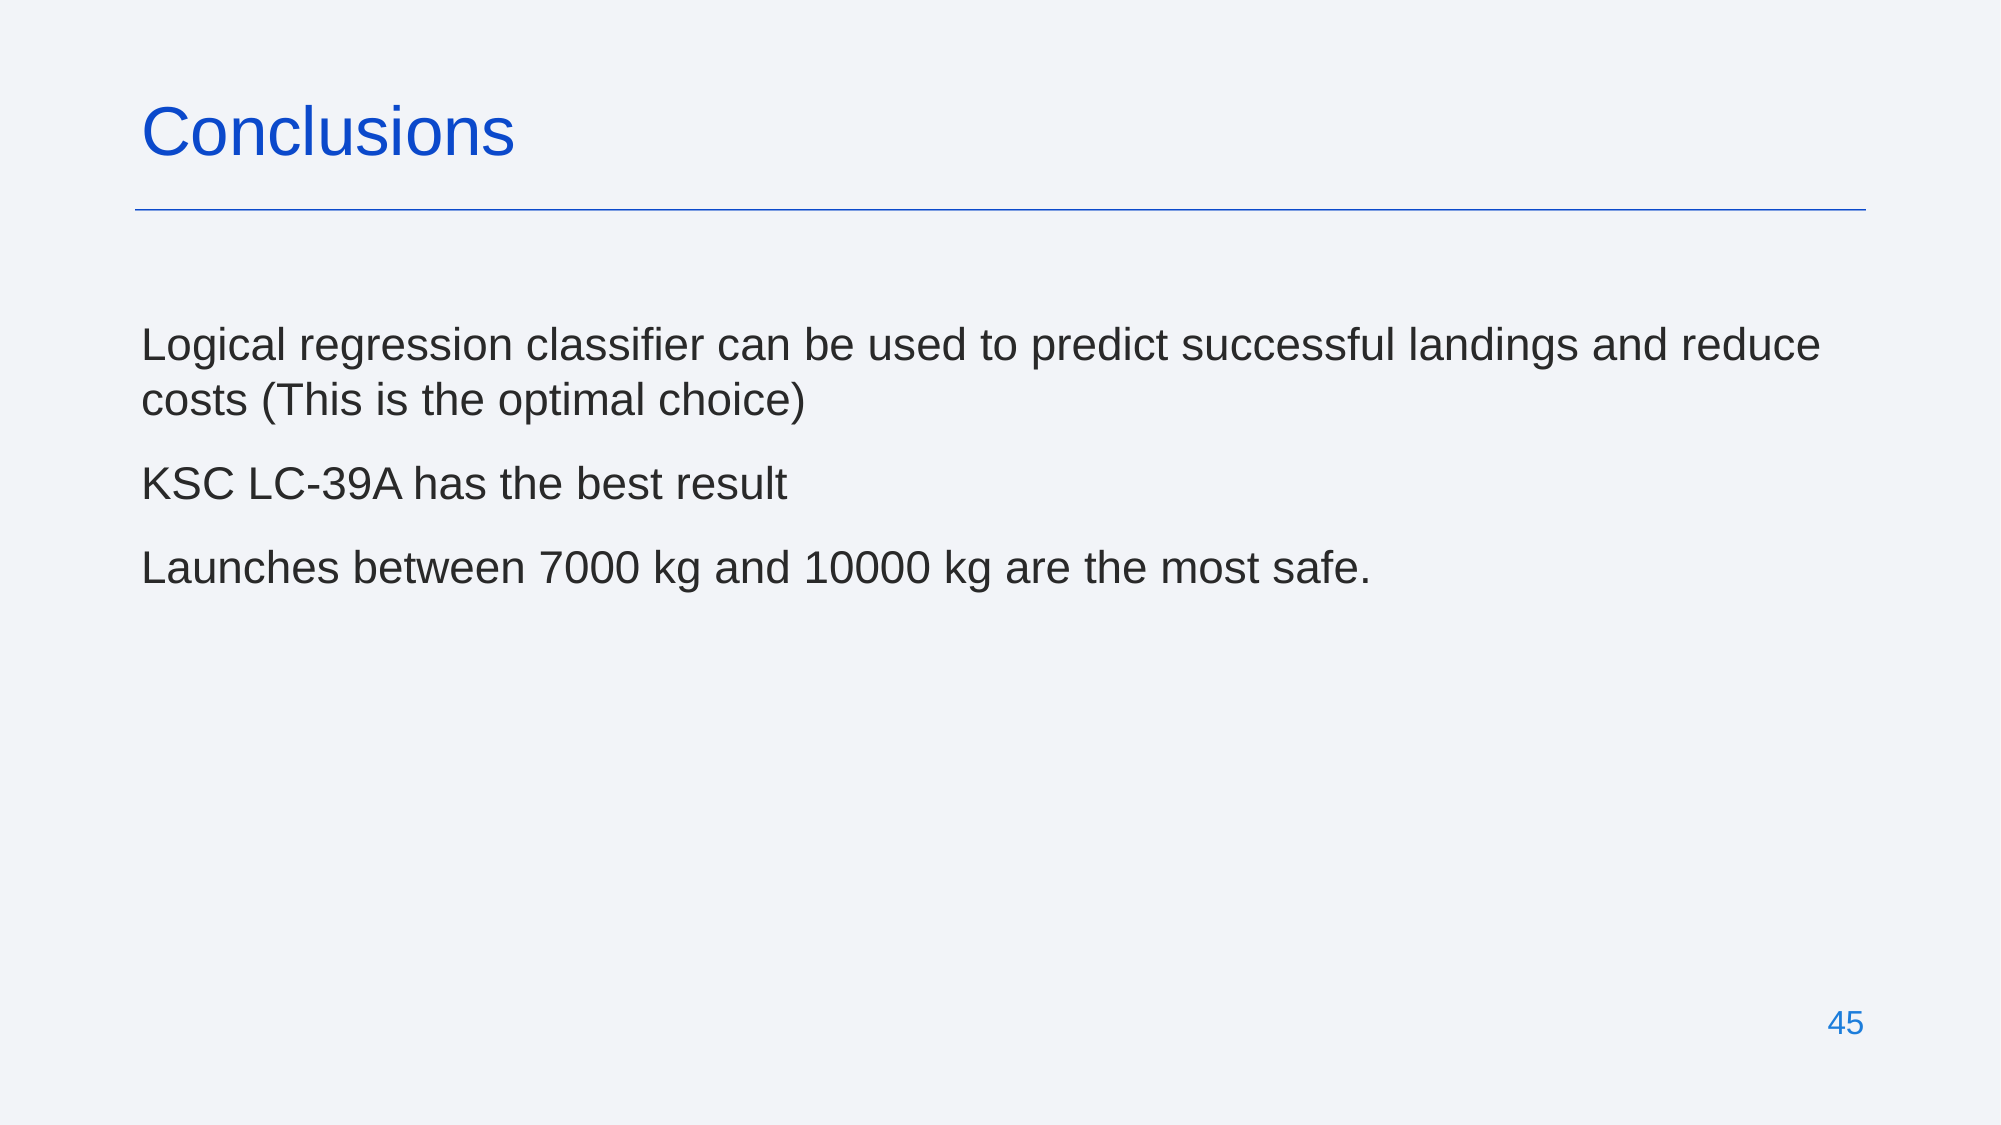

Conclusions
Logical regression classifier can be used to predict successful landings and reduce costs (This is the optimal choice)
KSC LC-39A has the best result
Launches between 7000 kg and 10000 kg are the most safe.
45